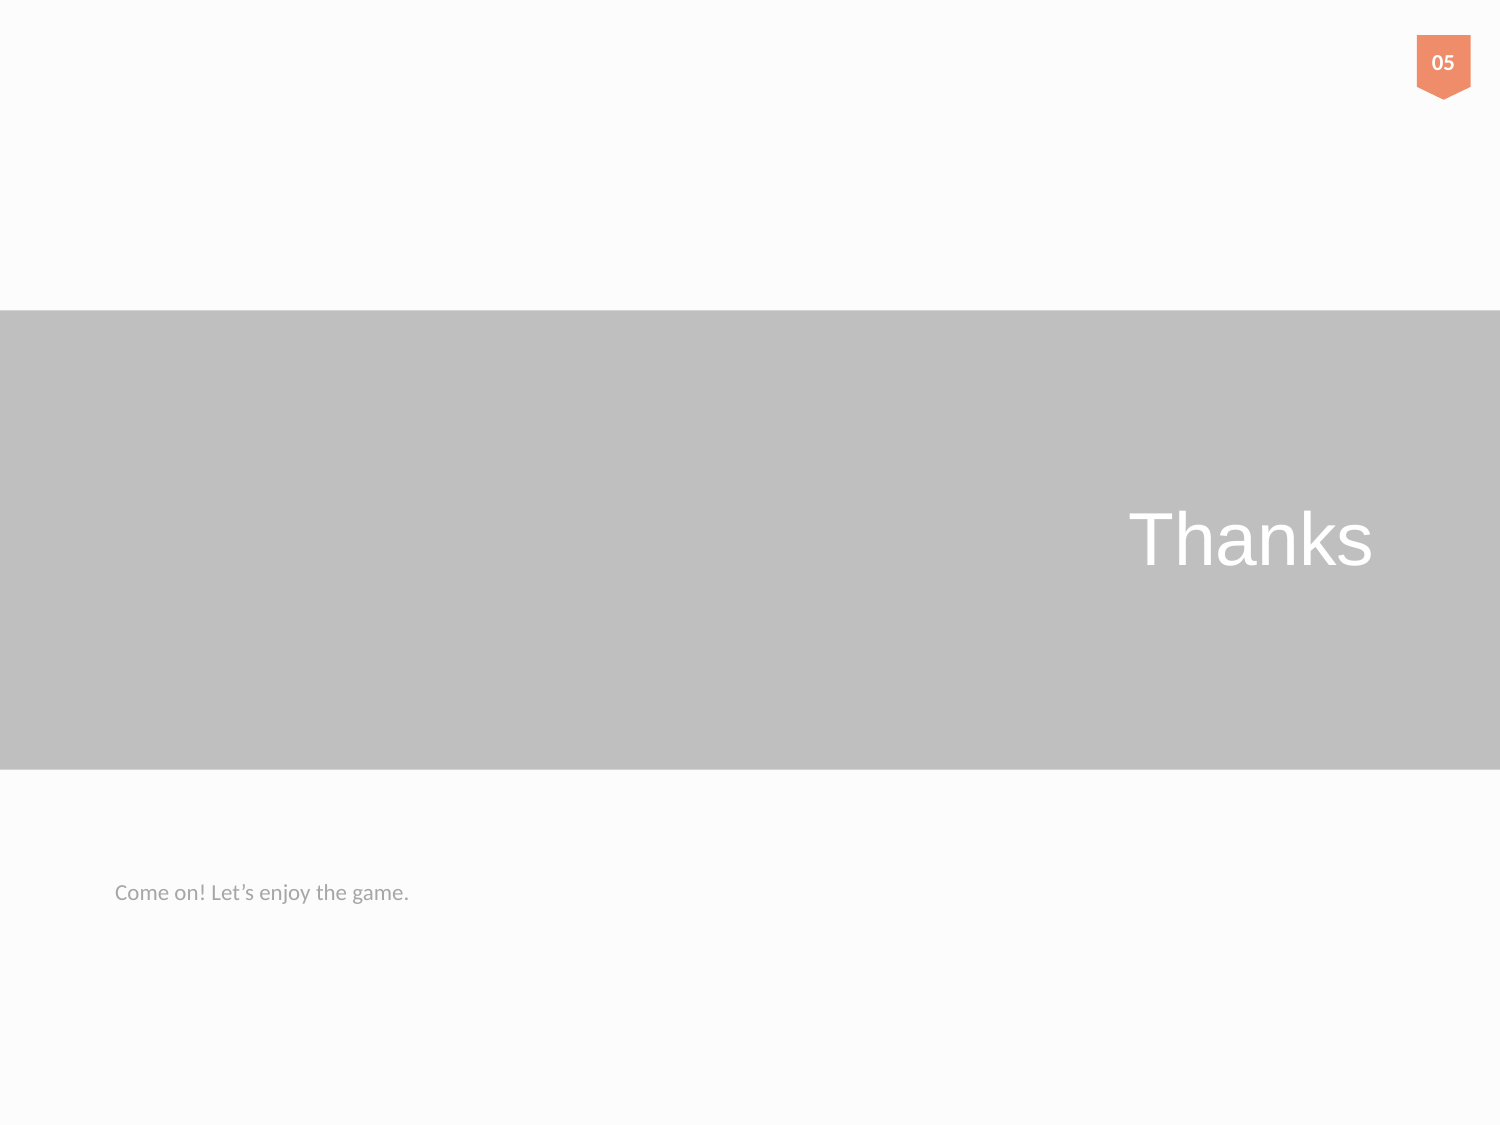

05

# Thanks
Come on! Let’s enjoy the game.